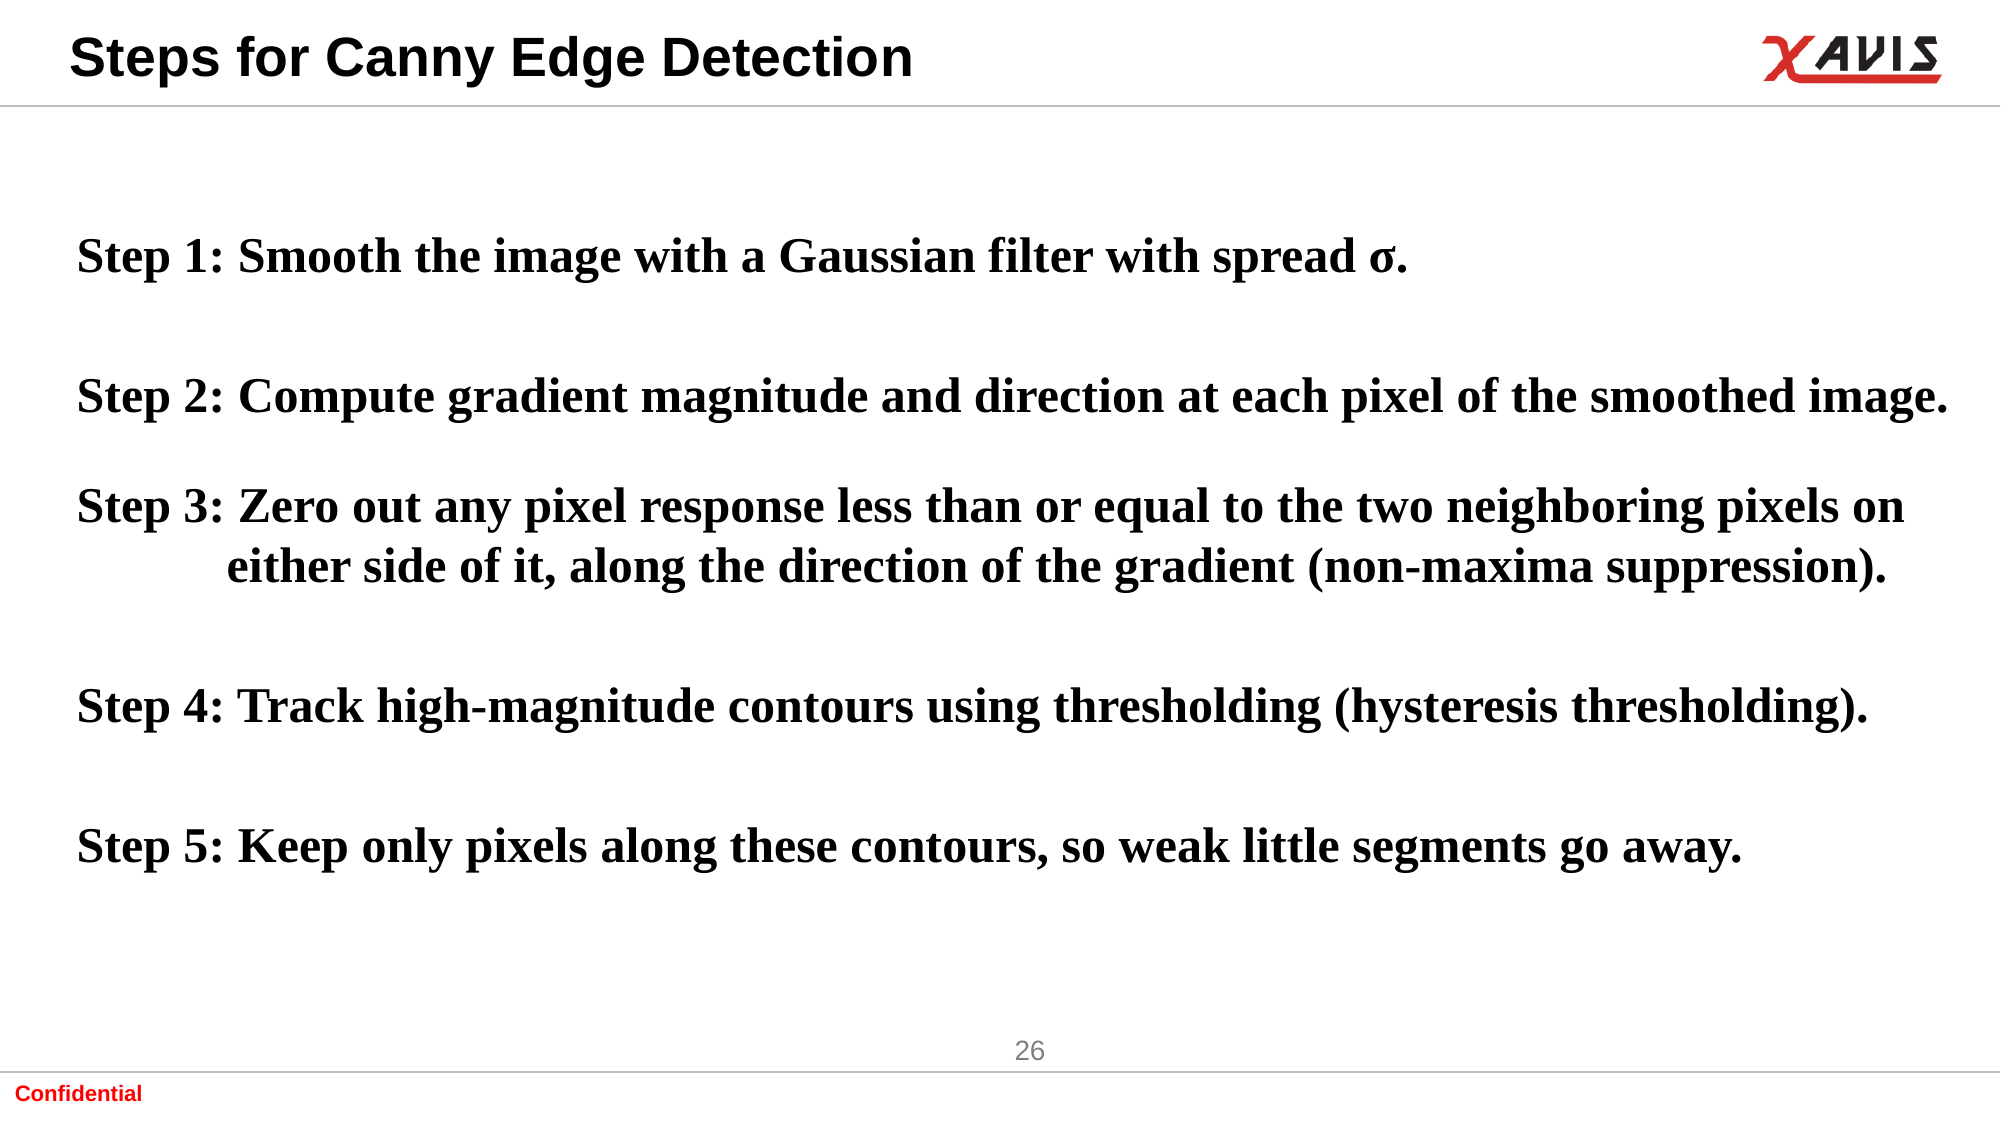

# Steps for Canny Edge Detection
Step 1: Smooth the image with a Gaussian filter with spread σ.
Step 2: Compute gradient magnitude and direction at each pixel of the smoothed image.
Step 3: Zero out any pixel response less than or equal to the two neighboring pixels on either side of it, along the direction of the gradient (non-maxima suppression).
Step 4: Track high-magnitude contours using thresholding (hysteresis thresholding).
Step 5: Keep only pixels along these contours, so weak little segments go away.